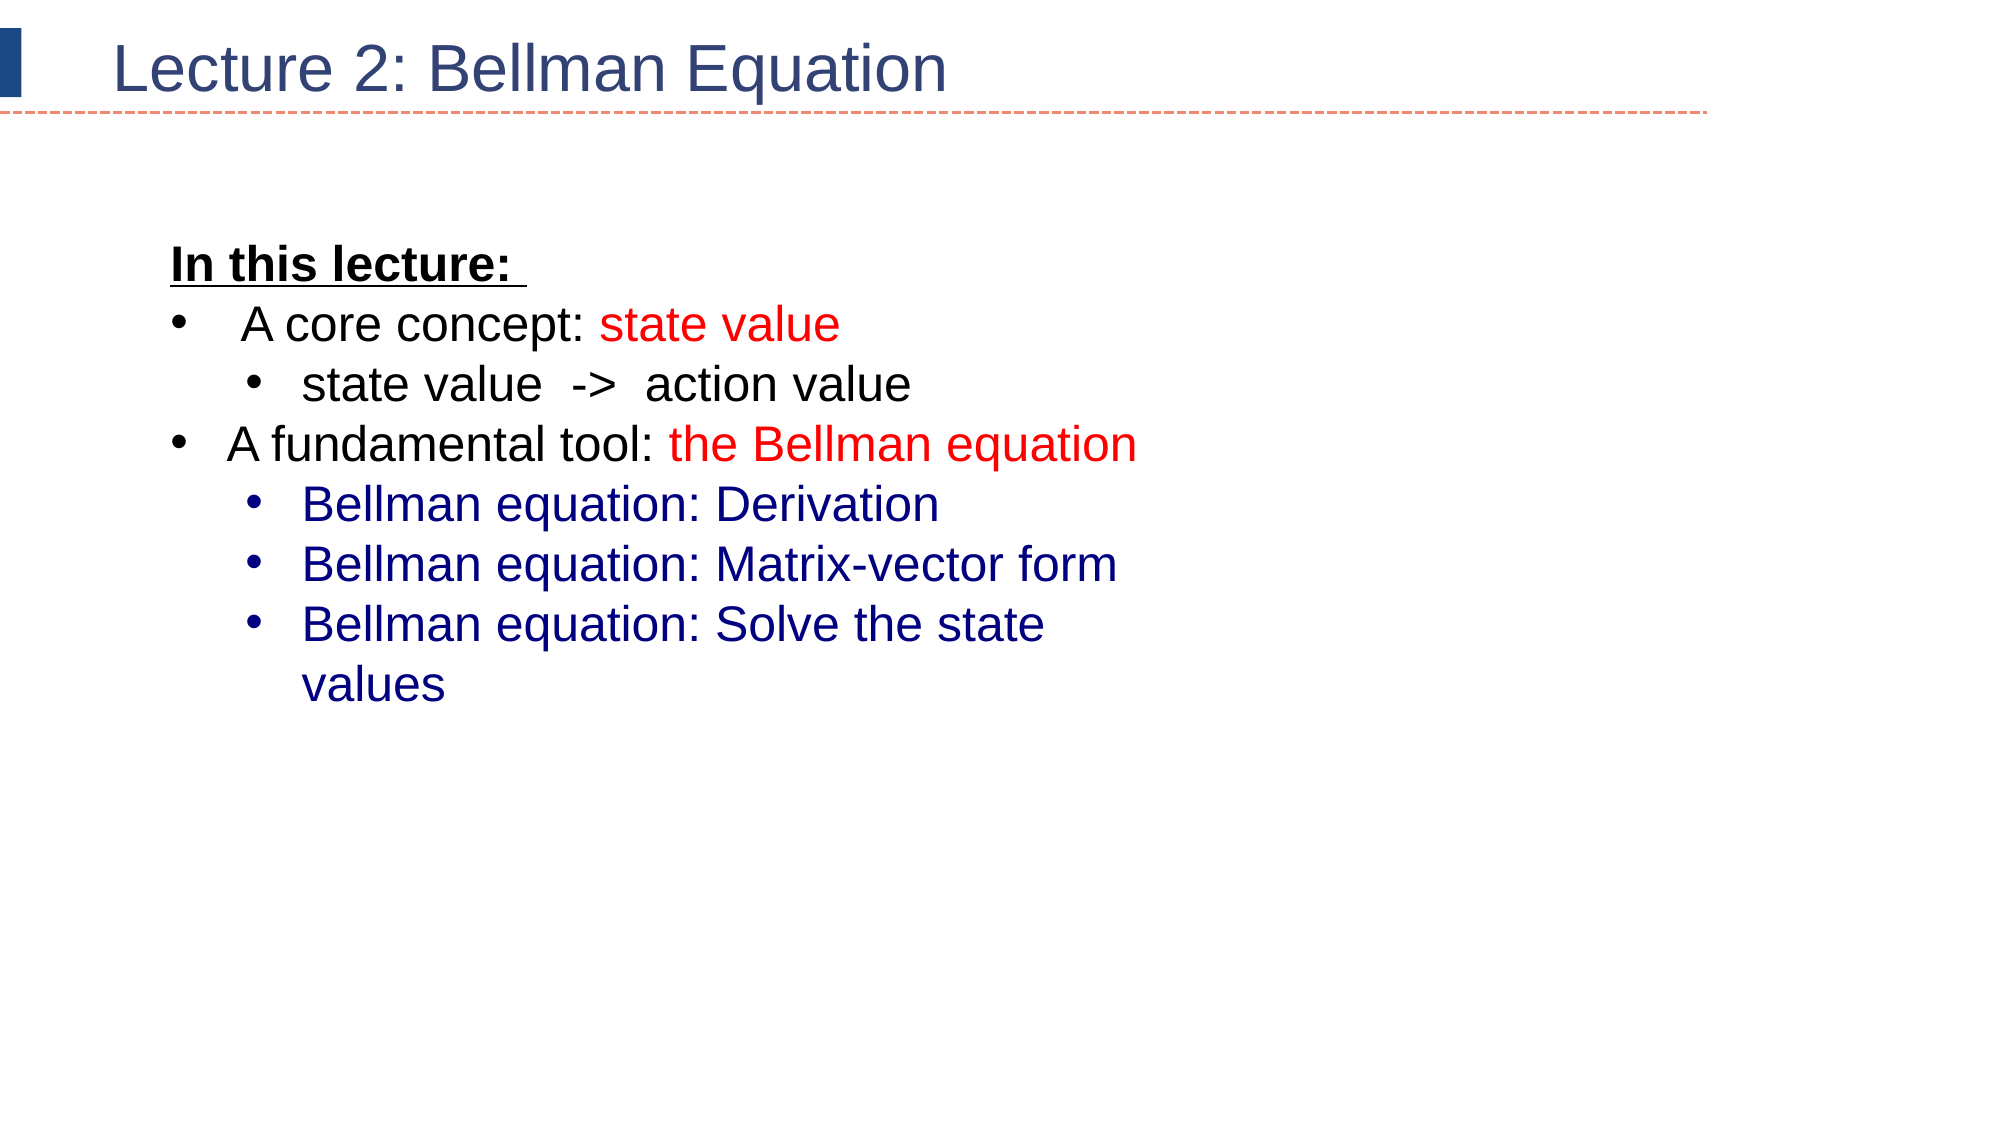

Lecture 2: Bellman Equation

In this lecture:
 A core concept: state value
state value  ->  action value
A fundamental tool: the Bellman equation
Bellman equation: Derivation
Bellman equation: Matrix-vector form
Bellman equation: Solve the state values